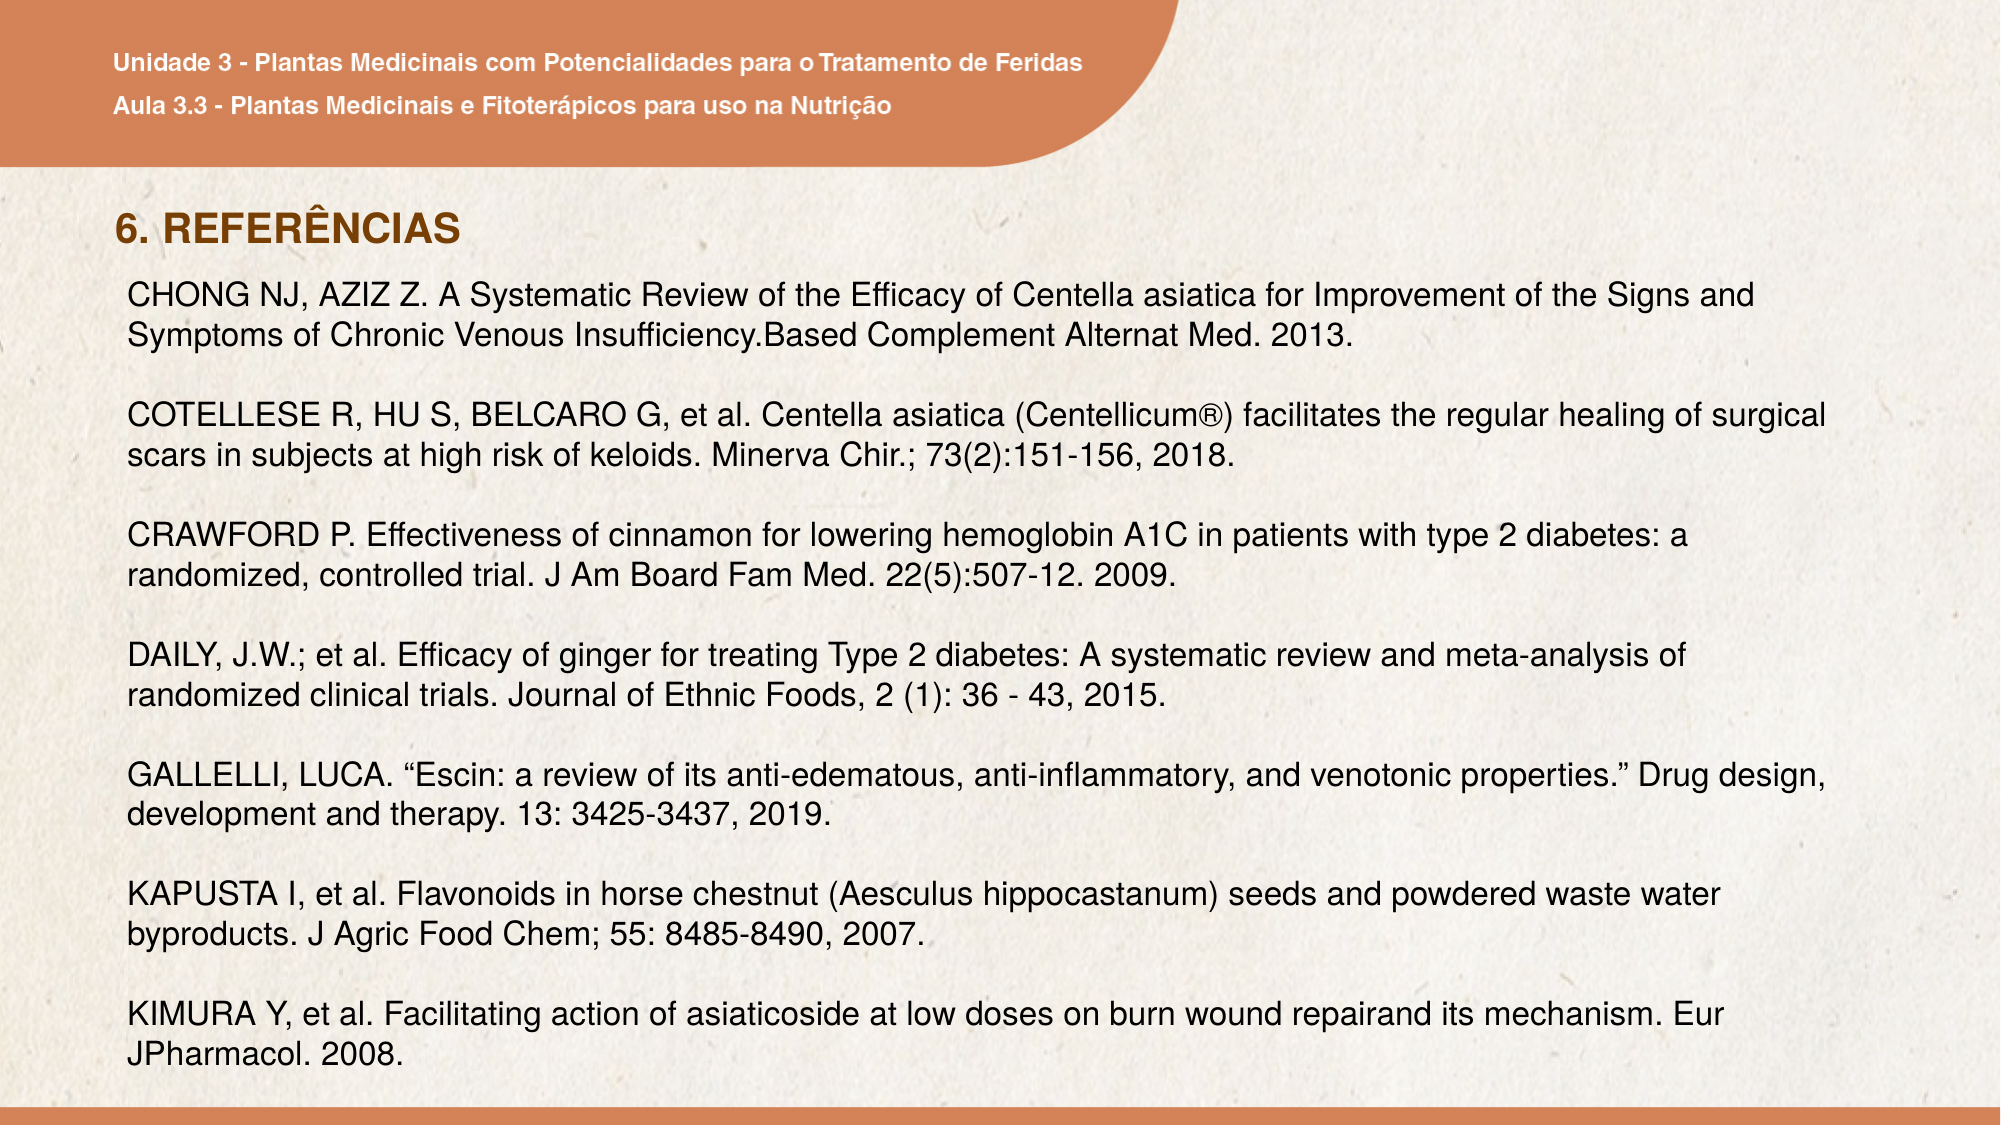

6. REFERÊNCIAS
CHONG NJ, AZIZ Z. A Systematic Review of the Efficacy of Centella asiatica for Improvement of the Signs and Symptoms of Chronic Venous Insufficiency.Based Complement Alternat Med. 2013.

COTELLESE R, HU S, BELCARO G, et al. Centella asiatica (Centellicum®) facilitates the regular healing of surgical scars in subjects at high risk of keloids. Minerva Chir.; 73(2):151-156, 2018.

CRAWFORD P. Effectiveness of cinnamon for lowering hemoglobin A1C in patients with type 2 diabetes: a randomized, controlled trial. J Am Board Fam Med. 22(5):507-12. 2009.

DAILY, J.W.; et al. Efficacy of ginger for treating Type 2 diabetes: A systematic review and meta-analysis of randomized clinical trials. Journal of Ethnic Foods, 2 (1): 36 - 43, 2015.

GALLELLI, LUCA. “Escin: a review of its anti-edematous, anti-inflammatory, and venotonic properties.” Drug design, development and therapy. 13: 3425-3437, 2019.

KAPUSTA I, et al. Flavonoids in horse chestnut (Aesculus hippocastanum) seeds and powdered waste water byproducts. J Agric Food Chem; 55: 8485-8490, 2007.

KIMURA Y, et al. Facilitating action of asiaticoside at low doses on burn wound repairand its mechanism. Eur JPharmacol. 2008.